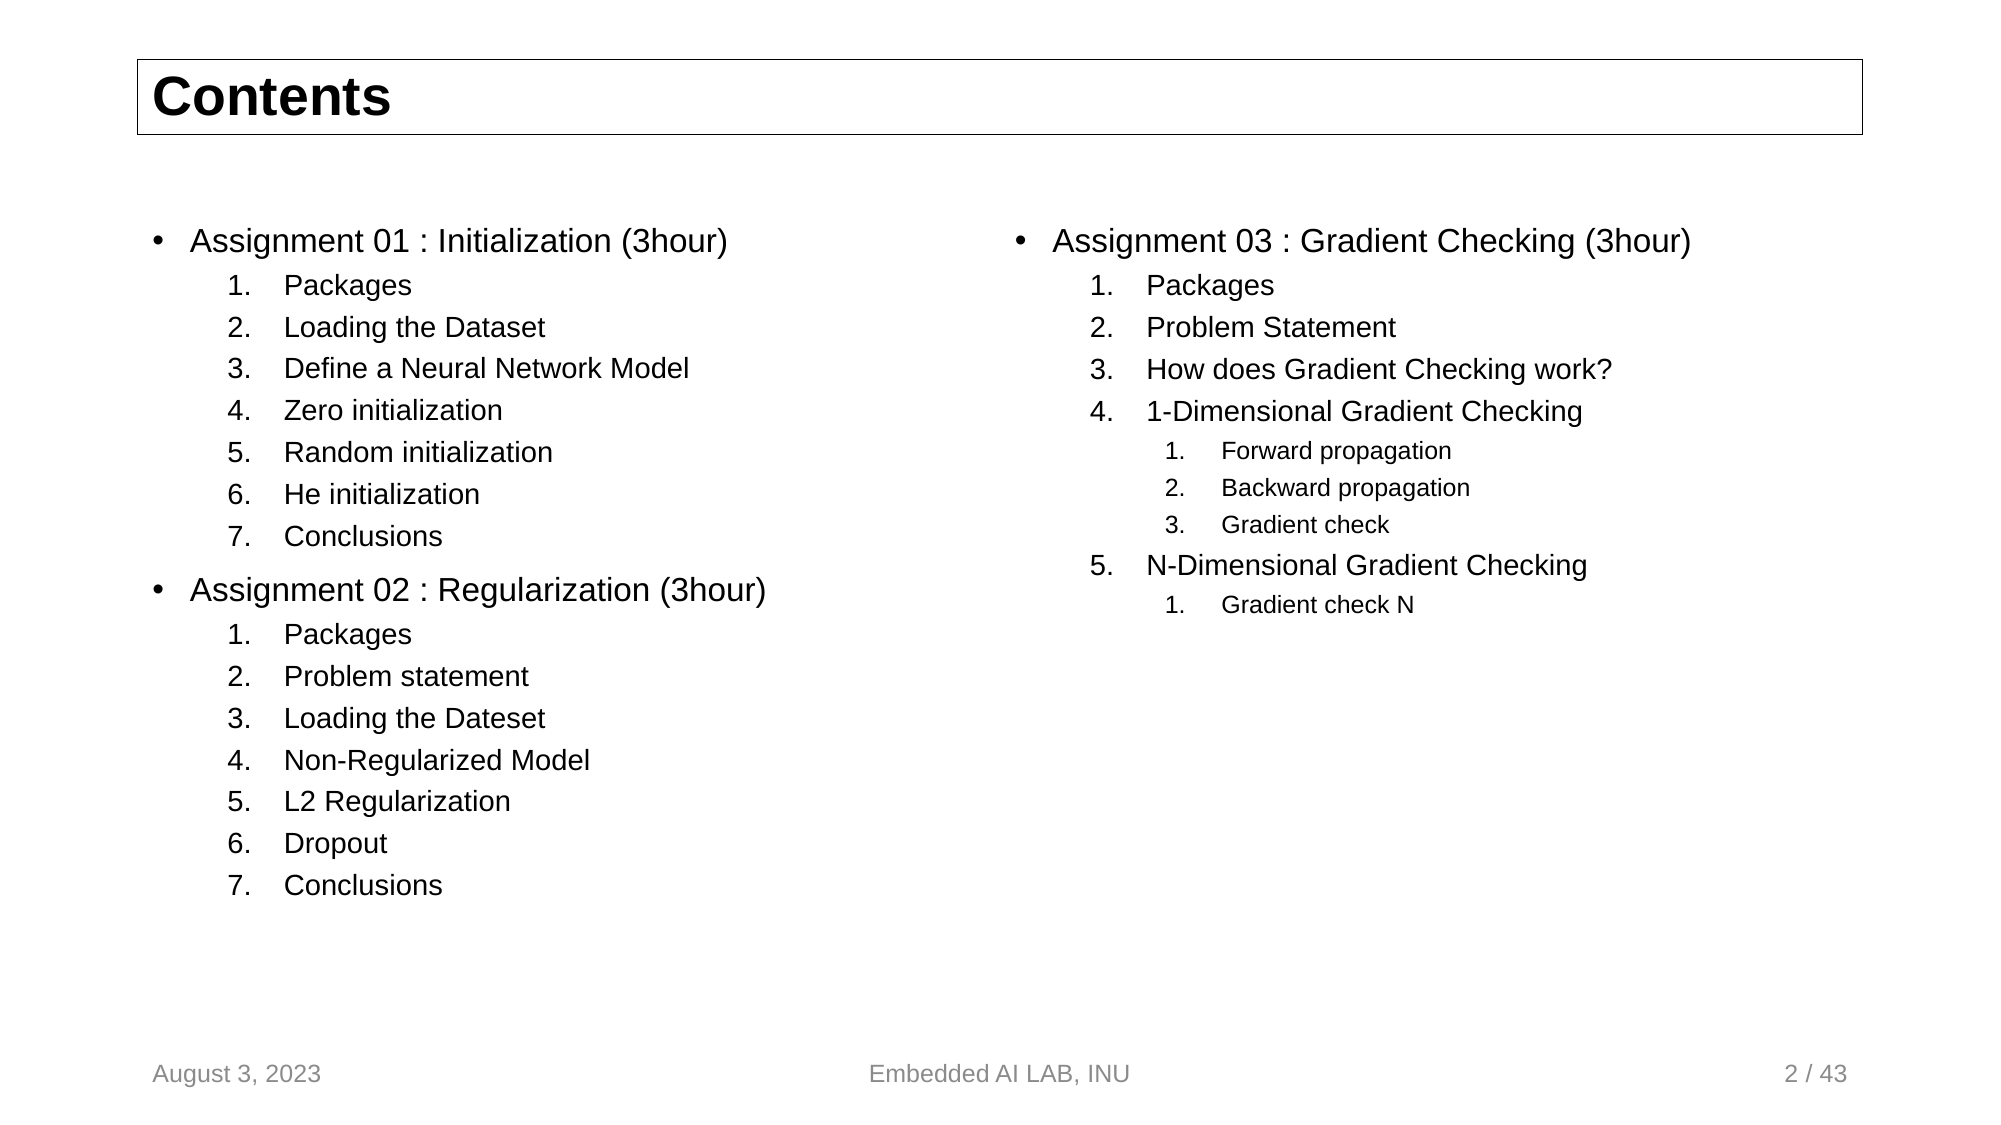

# Contents
Assignment 01 : Initialization (3hour)
Packages
Loading the Dataset
Define a Neural Network Model
Zero initialization
Random initialization
He initialization
Conclusions
Assignment 02 : Regularization (3hour)
Packages
Problem statement
Loading the Dateset
Non-Regularized Model
L2 Regularization
Dropout
Conclusions

Assignment 03 : Gradient Checking (3hour)
Packages
Problem Statement
How does Gradient Checking work?
1-Dimensional Gradient Checking
Forward propagation
Backward propagation
Gradient check
N-Dimensional Gradient Checking
Gradient check N

August 3, 2023
Embedded AI LAB, INU
2 / 43